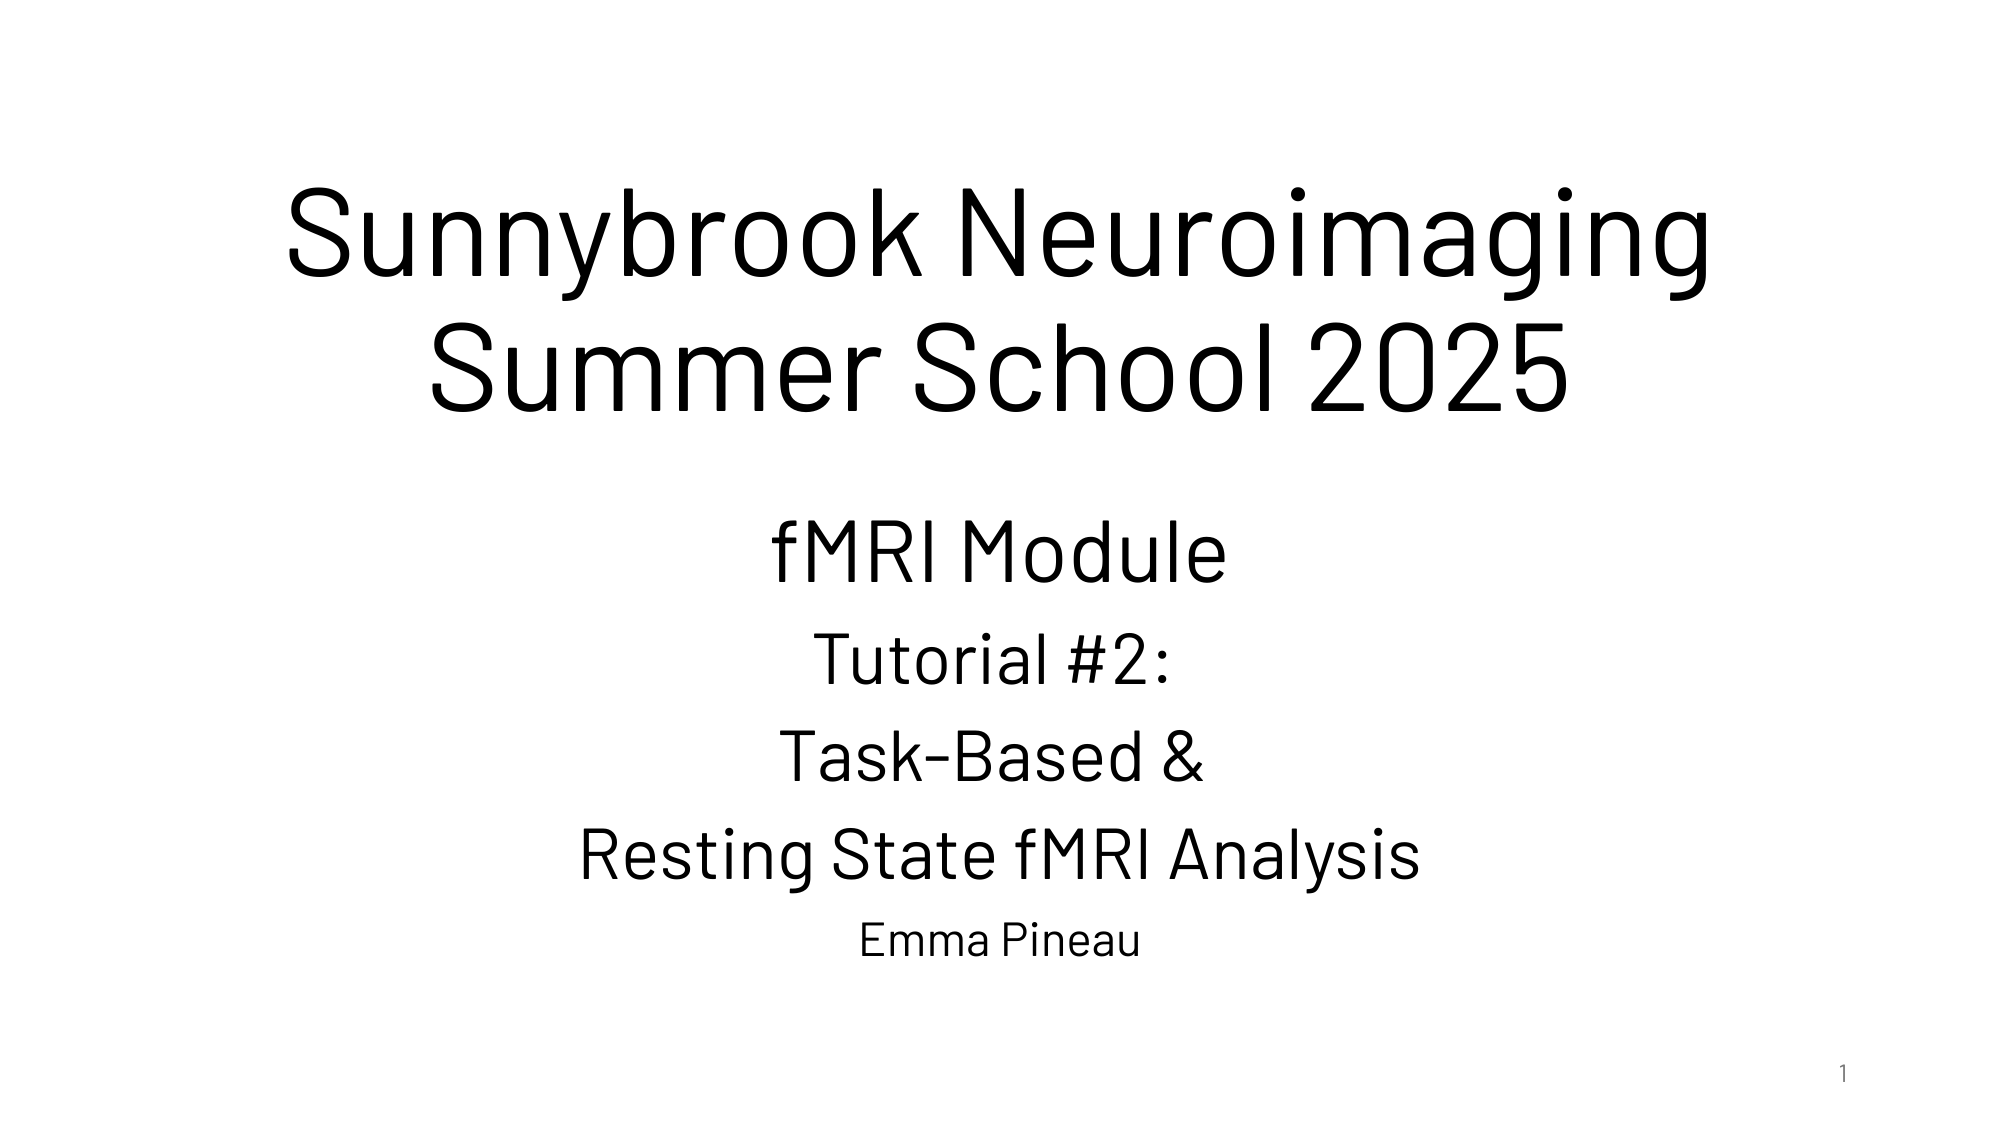

# Sunnybrook Neuroimaging Summer School 2025
fMRI Module
Tutorial #2:
Task-Based &
Resting State fMRI Analysis
Emma Pineau
1